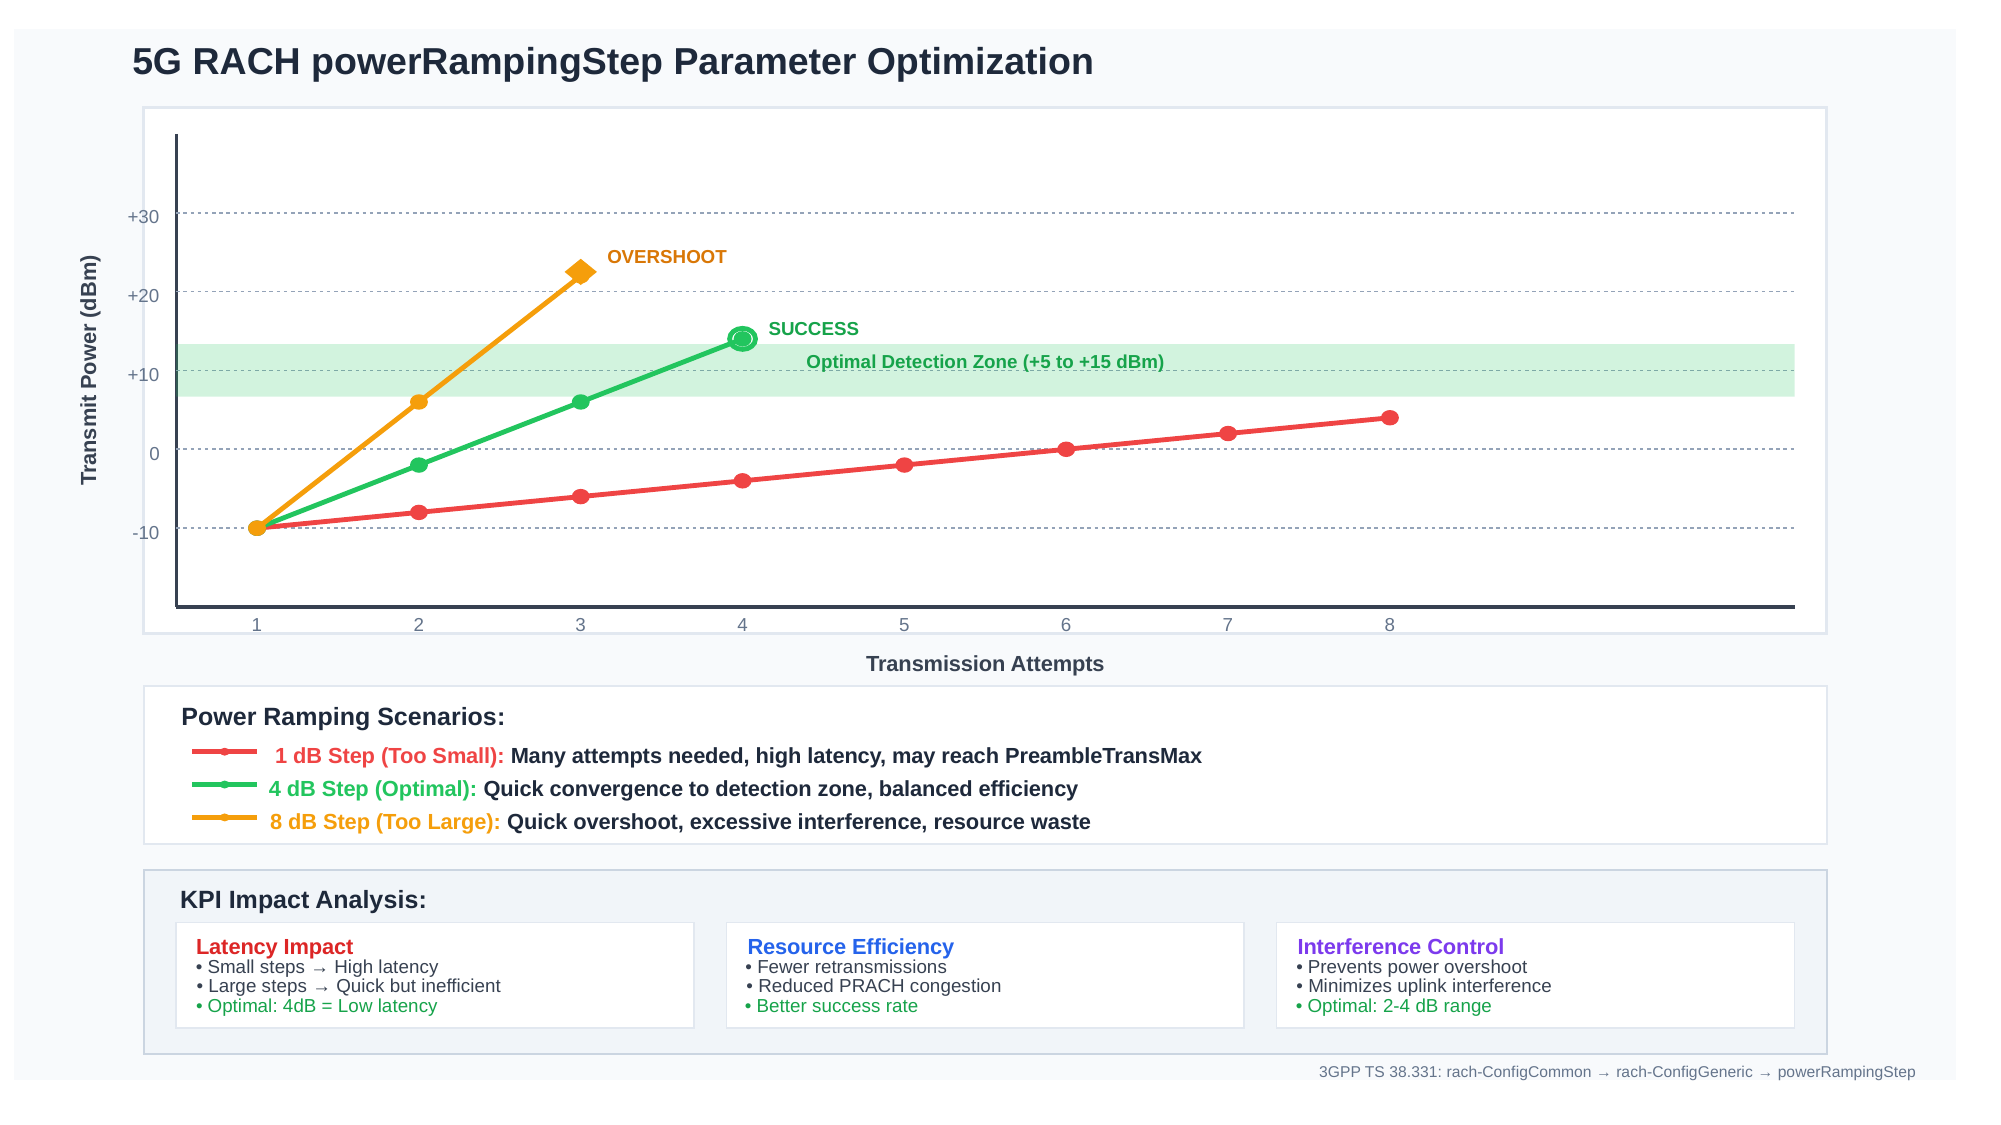

5G RACH powerRampingStep Parameter Optimization

+30

OVERSHOOT

SUCCESS

+20

Optimal Detection Zone (+5 to +15 dBm)

Transmit Power (dBm)
+10

0
-10
1
2
3
4
5
6
7
8

Transmission Attempts

Power Ramping Scenarios:
1 dB Step (Too Small): Many attempts needed, high latency, may reach PreambleTransMax

4 dB Step (Optimal): Quick convergence to detection zone, balanced efficiency

8 dB Step (Too Large): Quick overshoot, excessive interference, resource waste

KPI Impact Analysis:

Latency Impact
Resource Efficiency
Interference Control
• Small steps → High latency
• Fewer retransmissions
• Prevents power overshoot
• Large steps → Quick but inefficient
• Reduced PRACH congestion
• Minimizes uplink interference
• Optimal: 4dB = Low latency
• Better success rate
• Optimal: 2-4 dB range
3GPP TS 38.331: rach-ConfigCommon → rach-ConfigGeneric → powerRampingStep